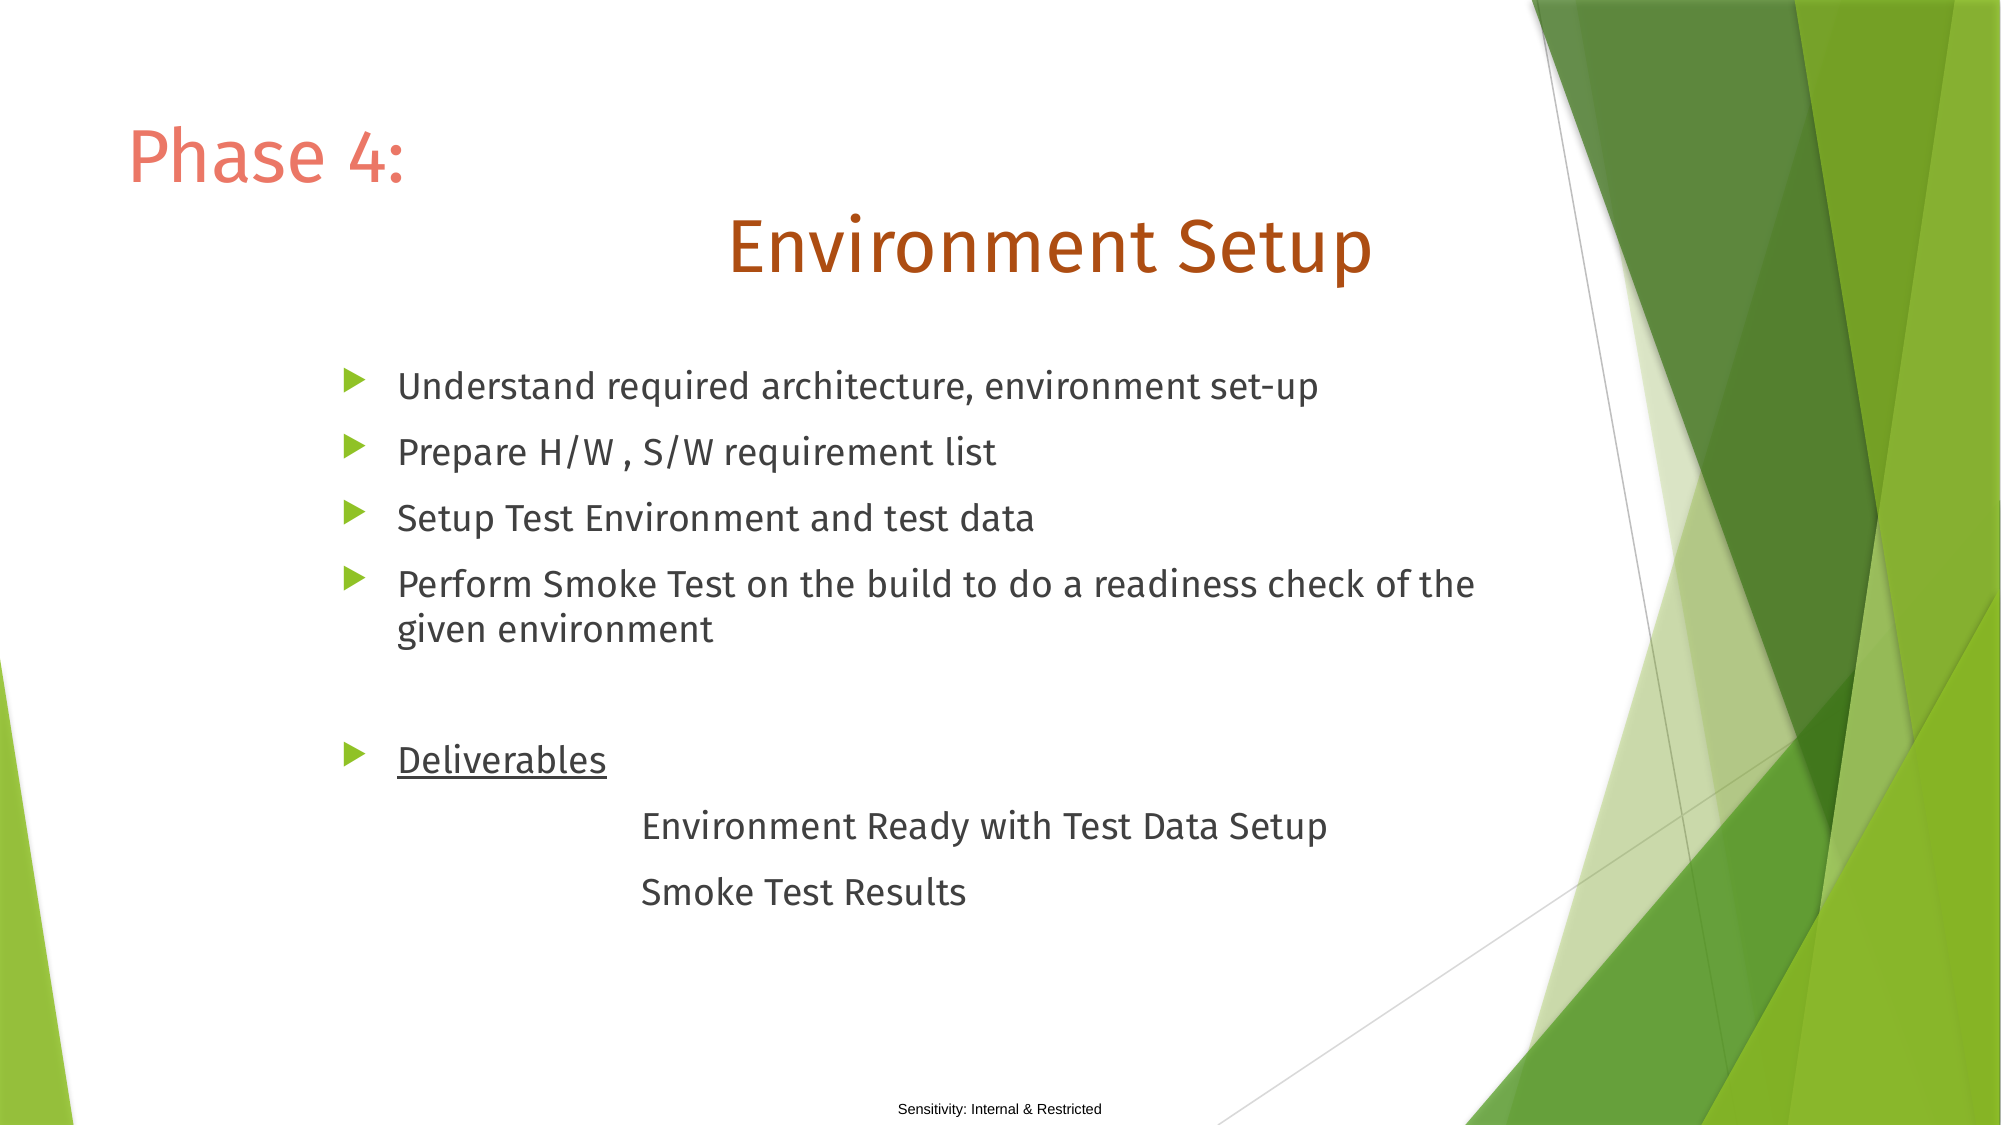

# Phase 4: Environment Setup
Understand required architecture, environment set-up
Prepare H/W , S/W requirement list
Setup Test Environment and test data
Perform Smoke Test on the build to do a readiness check of the given environment

Deliverables
		Environment Ready with Test Data Setup
		Smoke Test Results